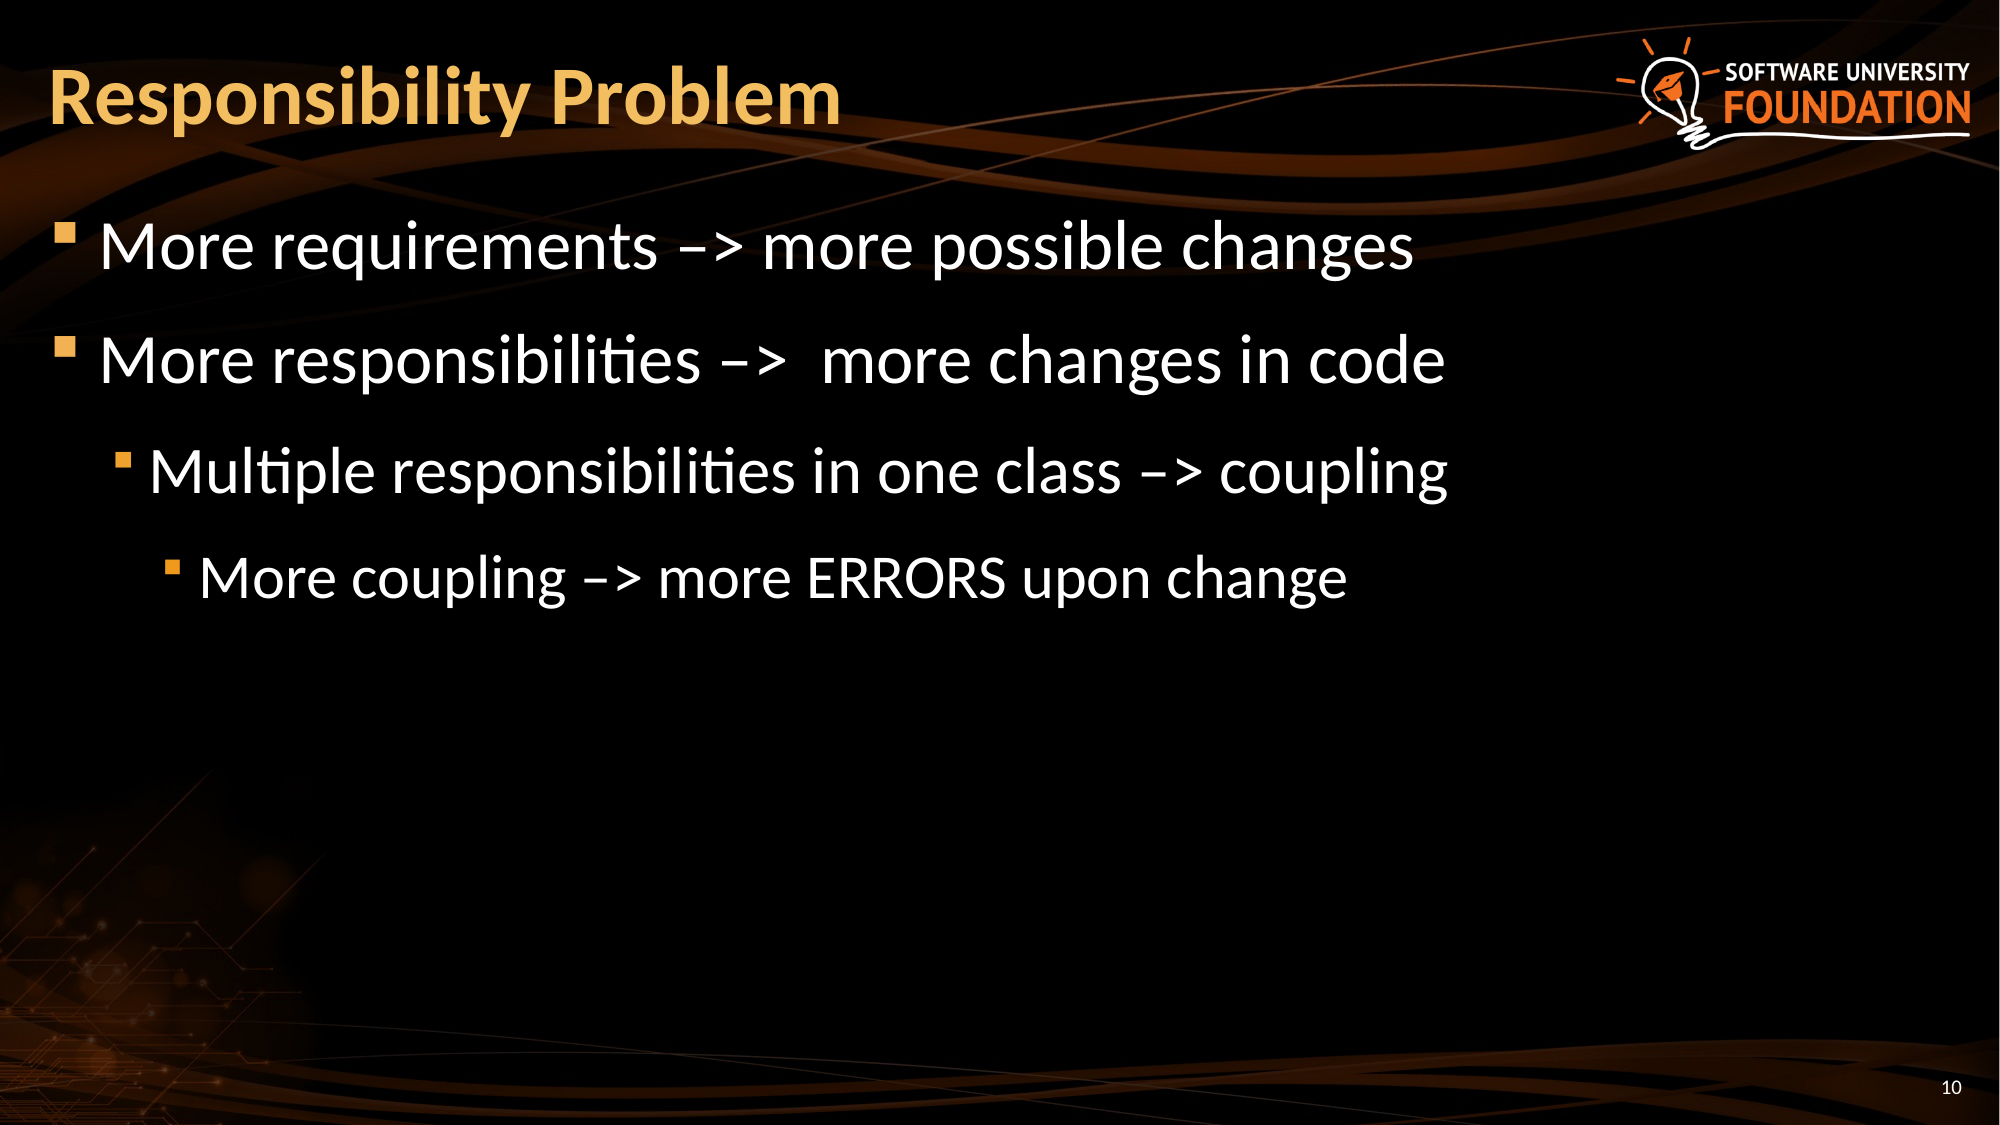

# Responsibility Problem
More requirements –> more possible changes
More responsibilities –>  more changes in code
Multiple responsibilities in one class –> coupling
More coupling –> more ERRORS upon change
10